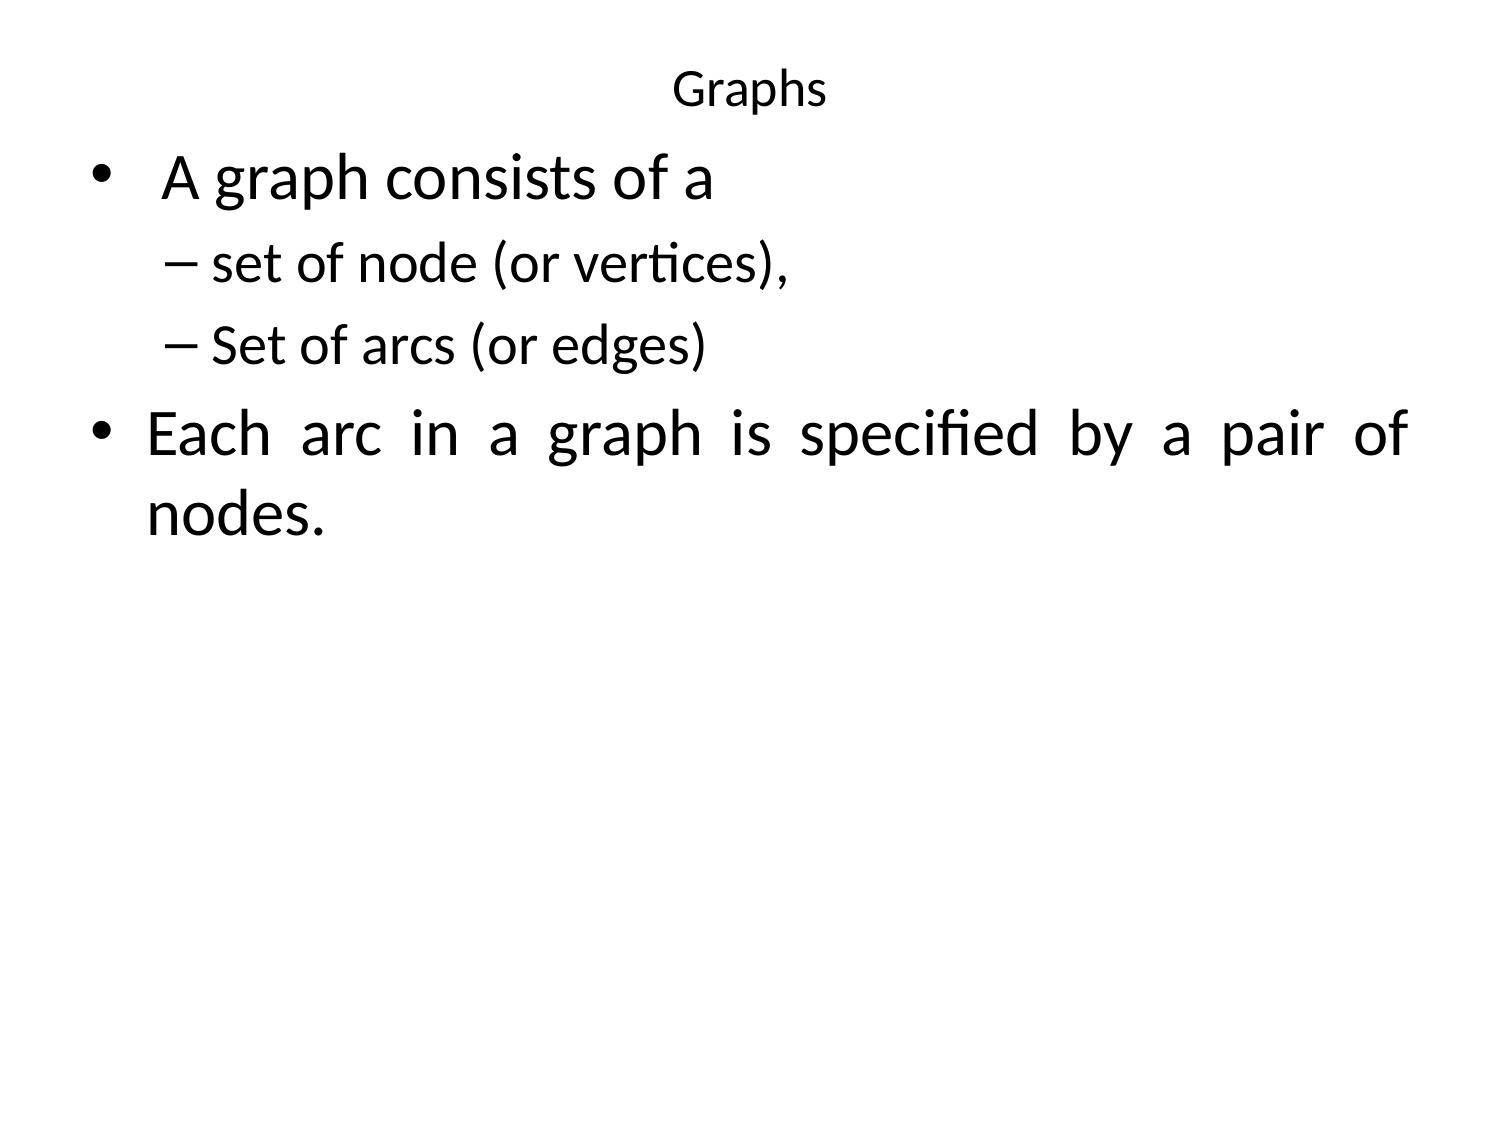

# Graphs
 A graph consists of a
set of node (or vertices),
Set of arcs (or edges)
Each arc in a graph is specified by a pair of nodes.